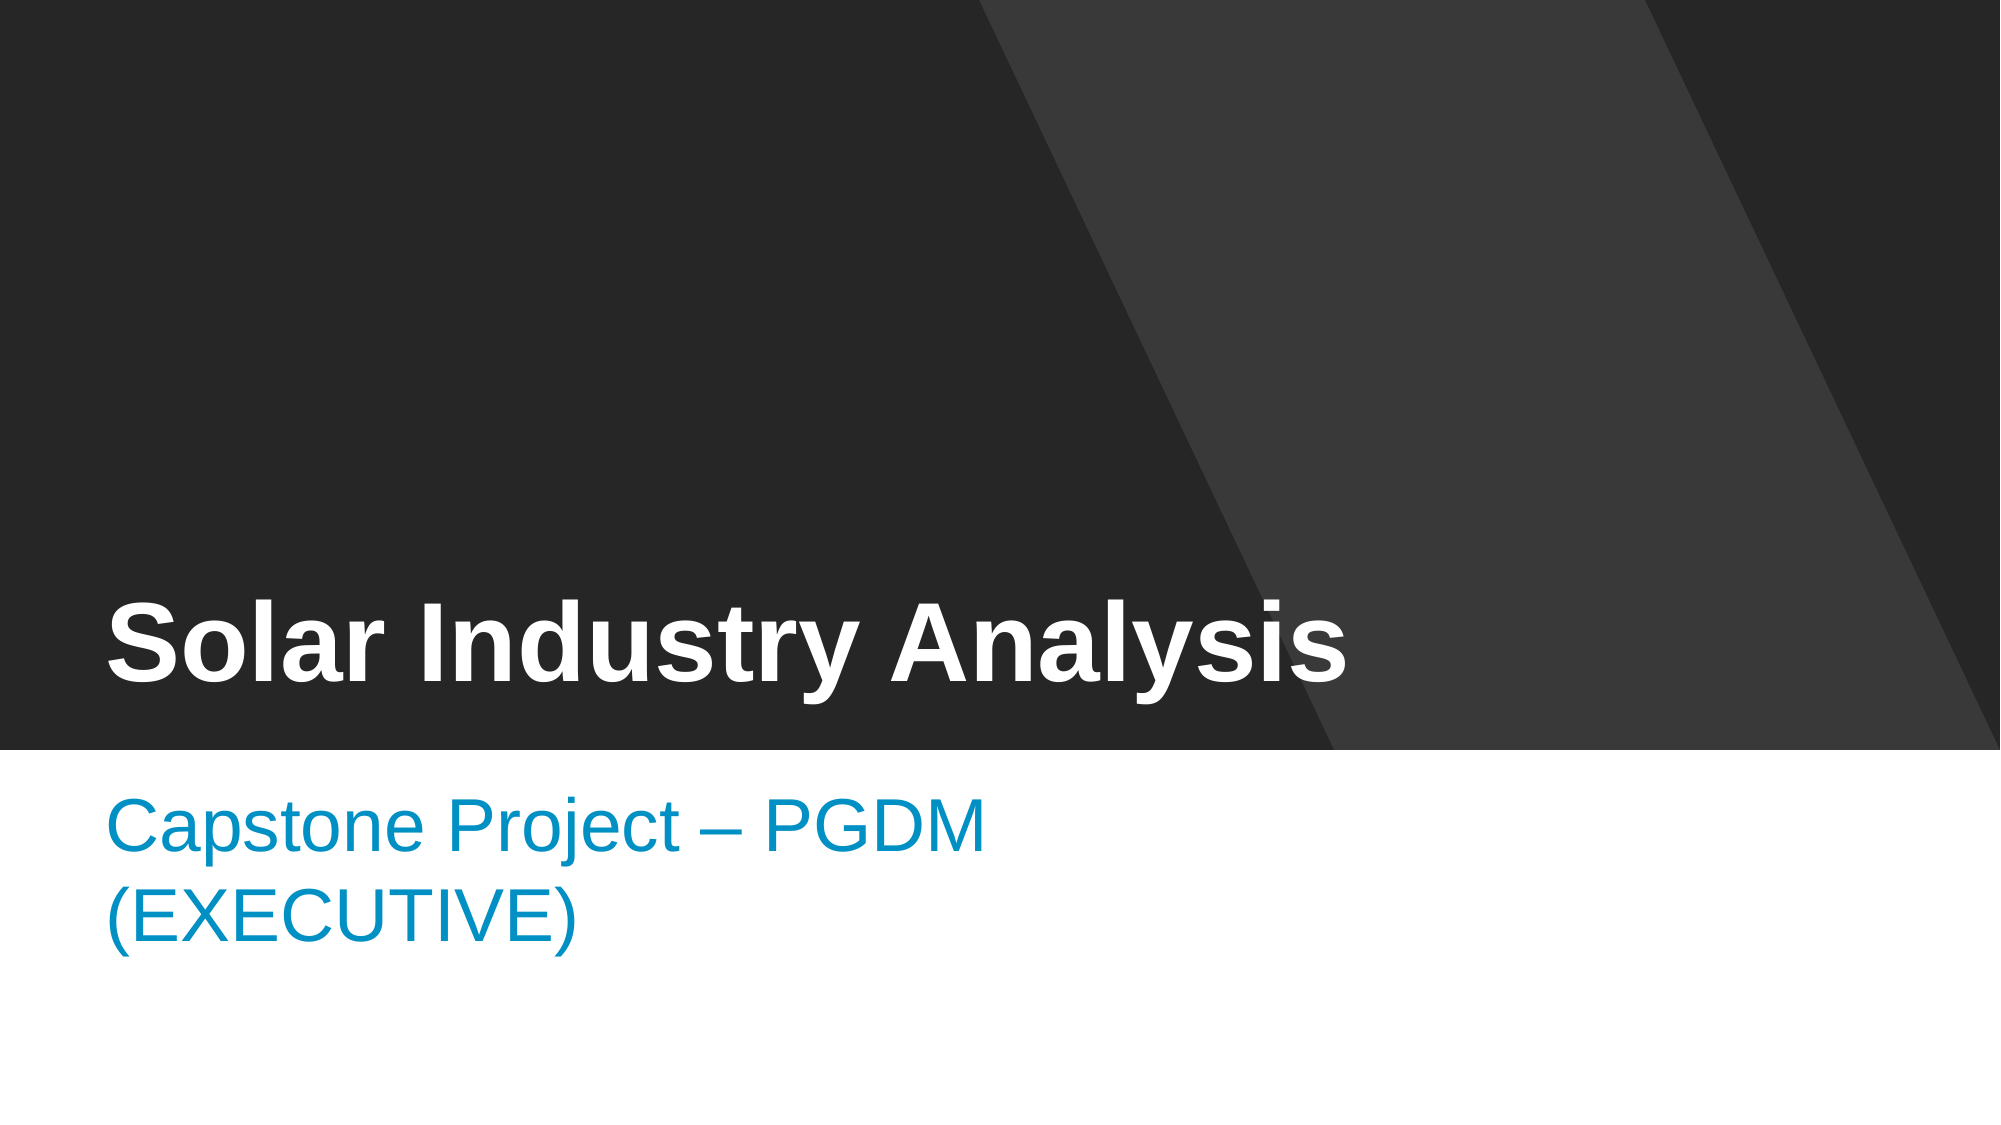

Solar Industry Analysis
Capstone Project – PGDM (EXECUTIVE)